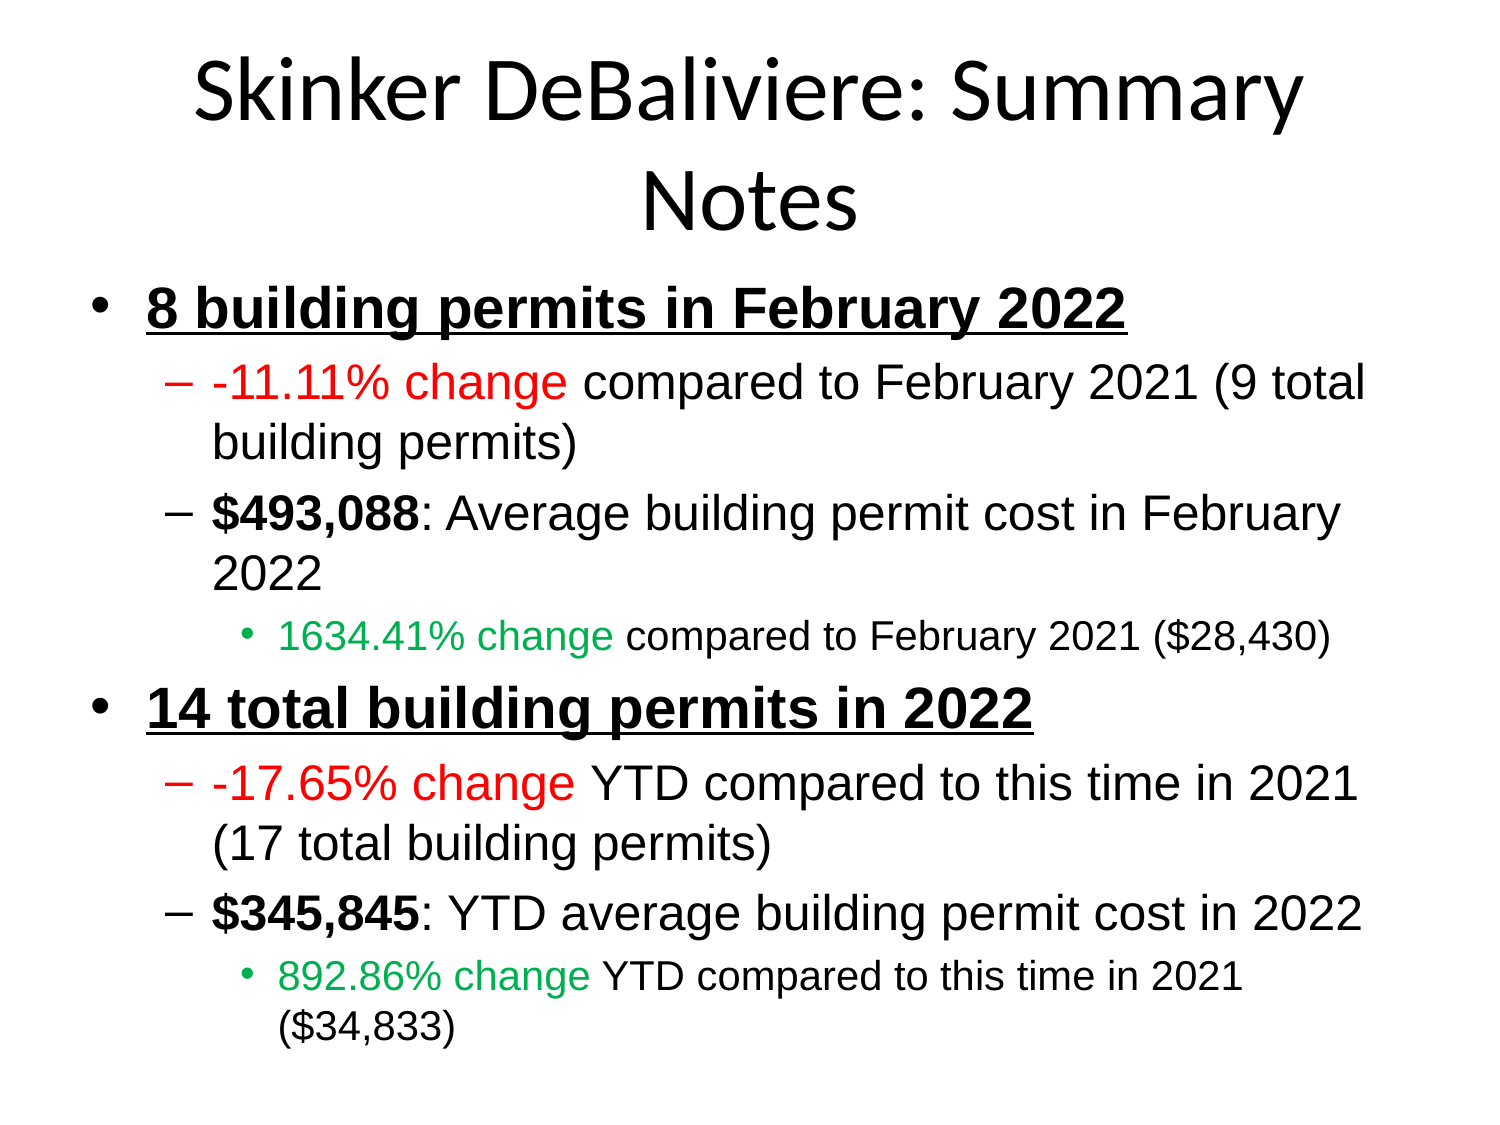

# Skinker DeBaliviere: Summary Notes
8 building permits in February 2022
-11.11% change compared to February 2021 (9 total building permits)
$493,088: Average building permit cost in February 2022
1634.41% change compared to February 2021 ($28,430)
14 total building permits in 2022
-17.65% change YTD compared to this time in 2021 (17 total building permits)
$345,845: YTD average building permit cost in 2022
892.86% change YTD compared to this time in 2021 ($34,833)